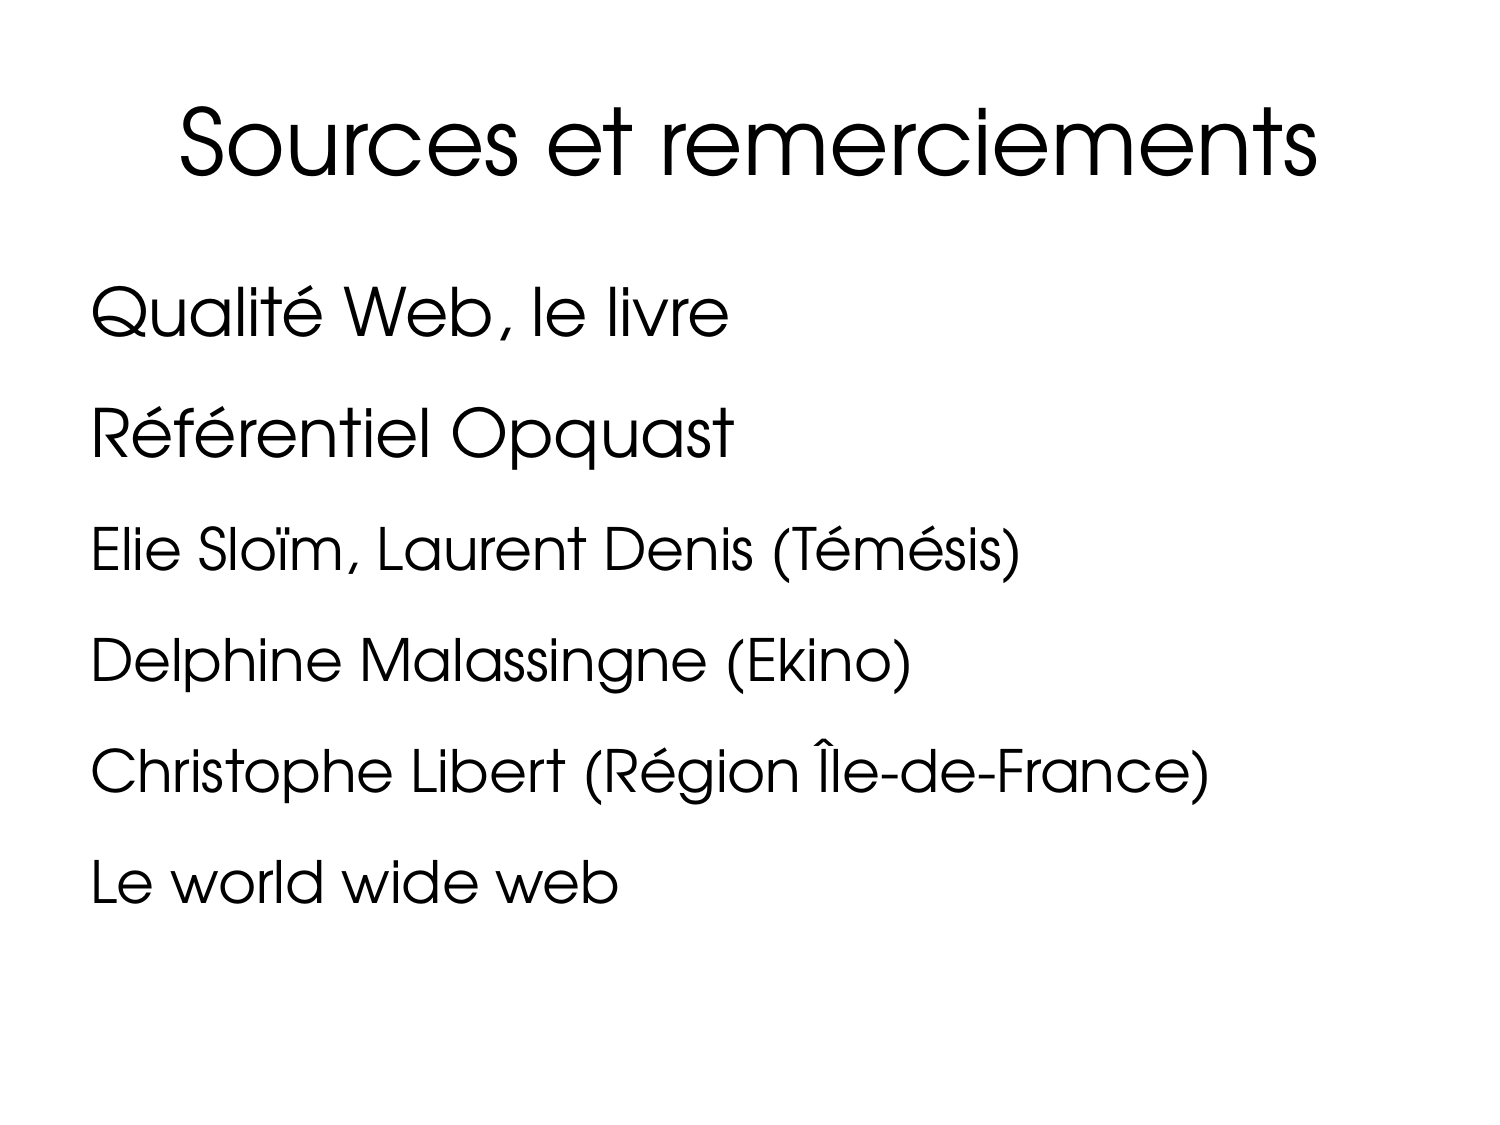

# Sources et remerciements
Qualité Web, le livre
Référentiel Opquast
Elie Sloïm, Laurent Denis (Témésis)
Delphine Malassingne (Ekino)
Christophe Libert (Région Île-de-France)
Le world wide web